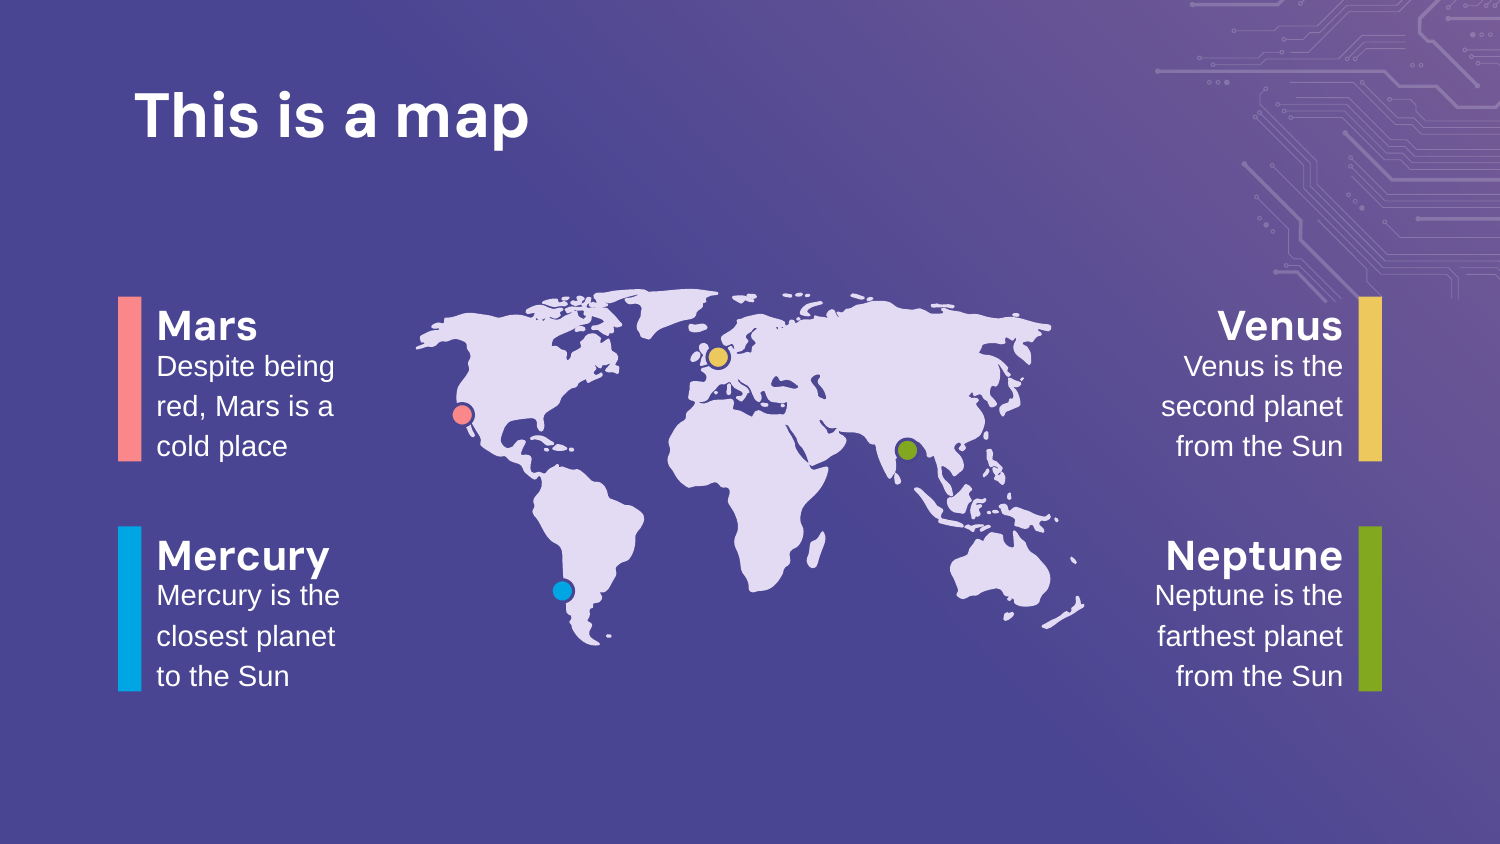

# This is a map

Mars
Venus

Despite being red, Mars is a cold place
Venus is the second planet from the Sun

Mercury
Neptune

Mercury is the closest planet to the Sun
Neptune is the farthest planet from the Sun